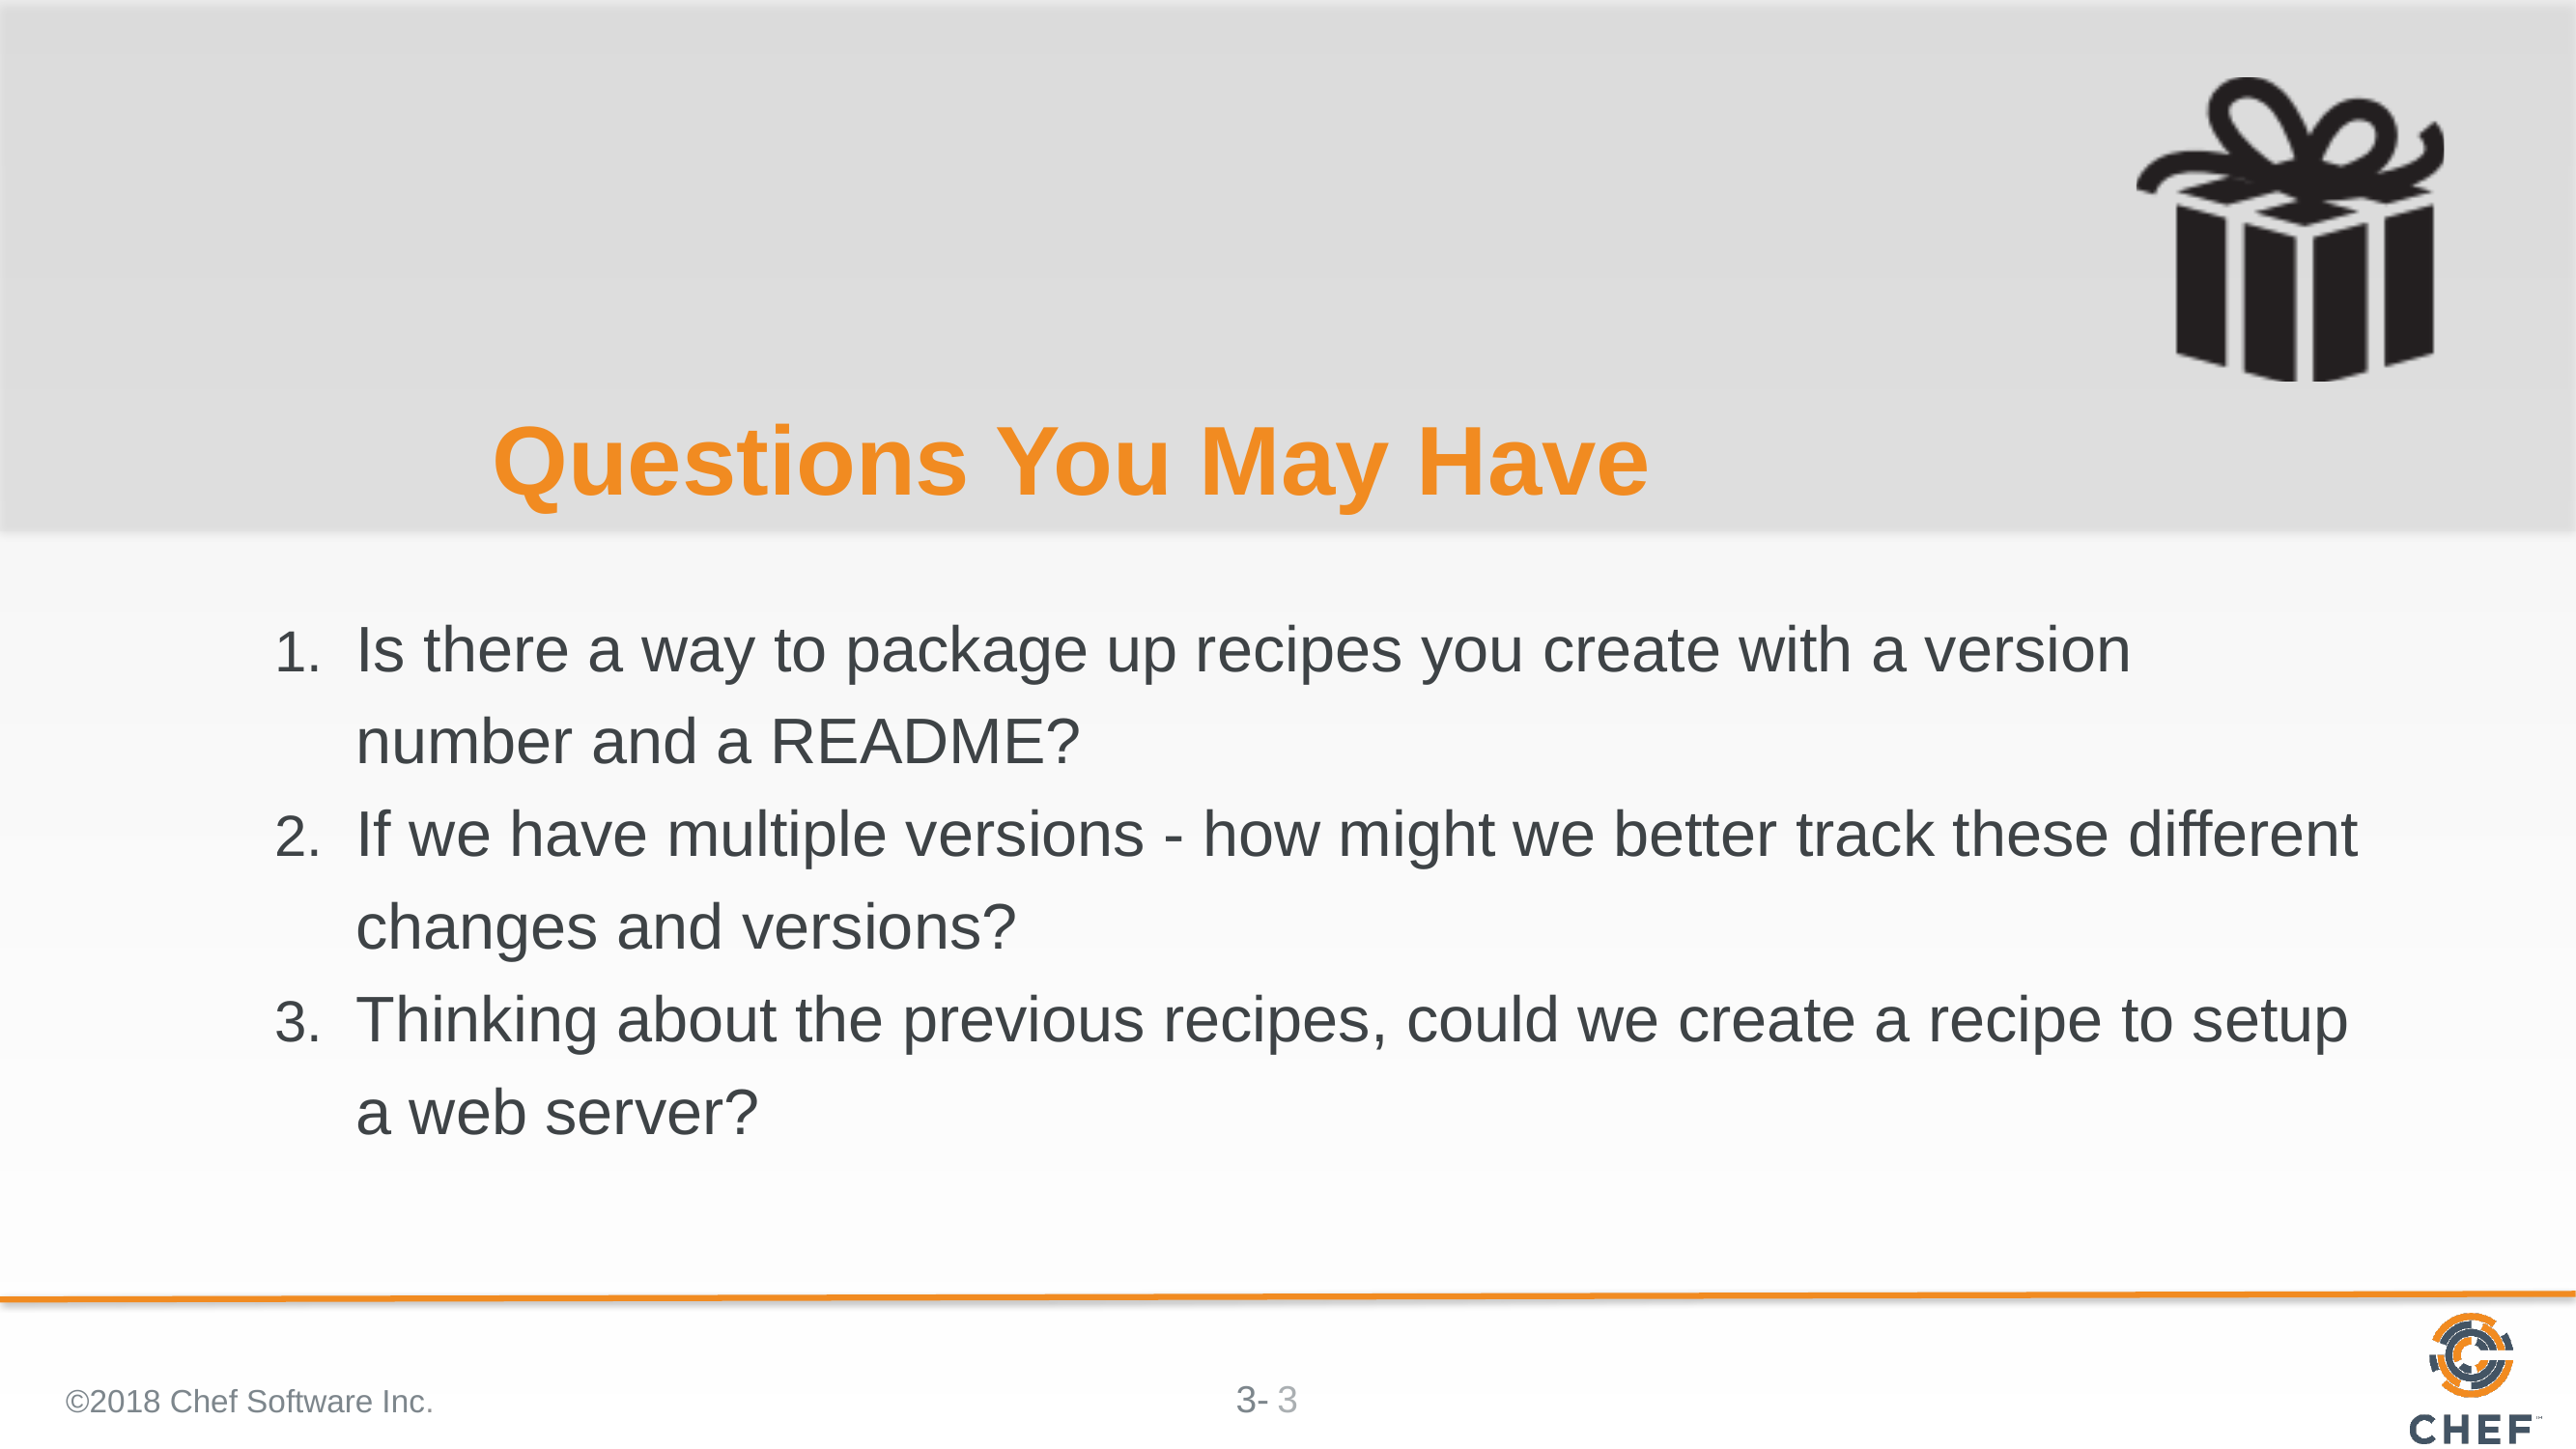

# Questions You May Have
Is there a way to package up recipes you create with a version number and a README?
If we have multiple versions - how might we better track these different changes and versions?
Thinking about the previous recipes, could we create a recipe to setup a web server?
©2018 Chef Software Inc.
3